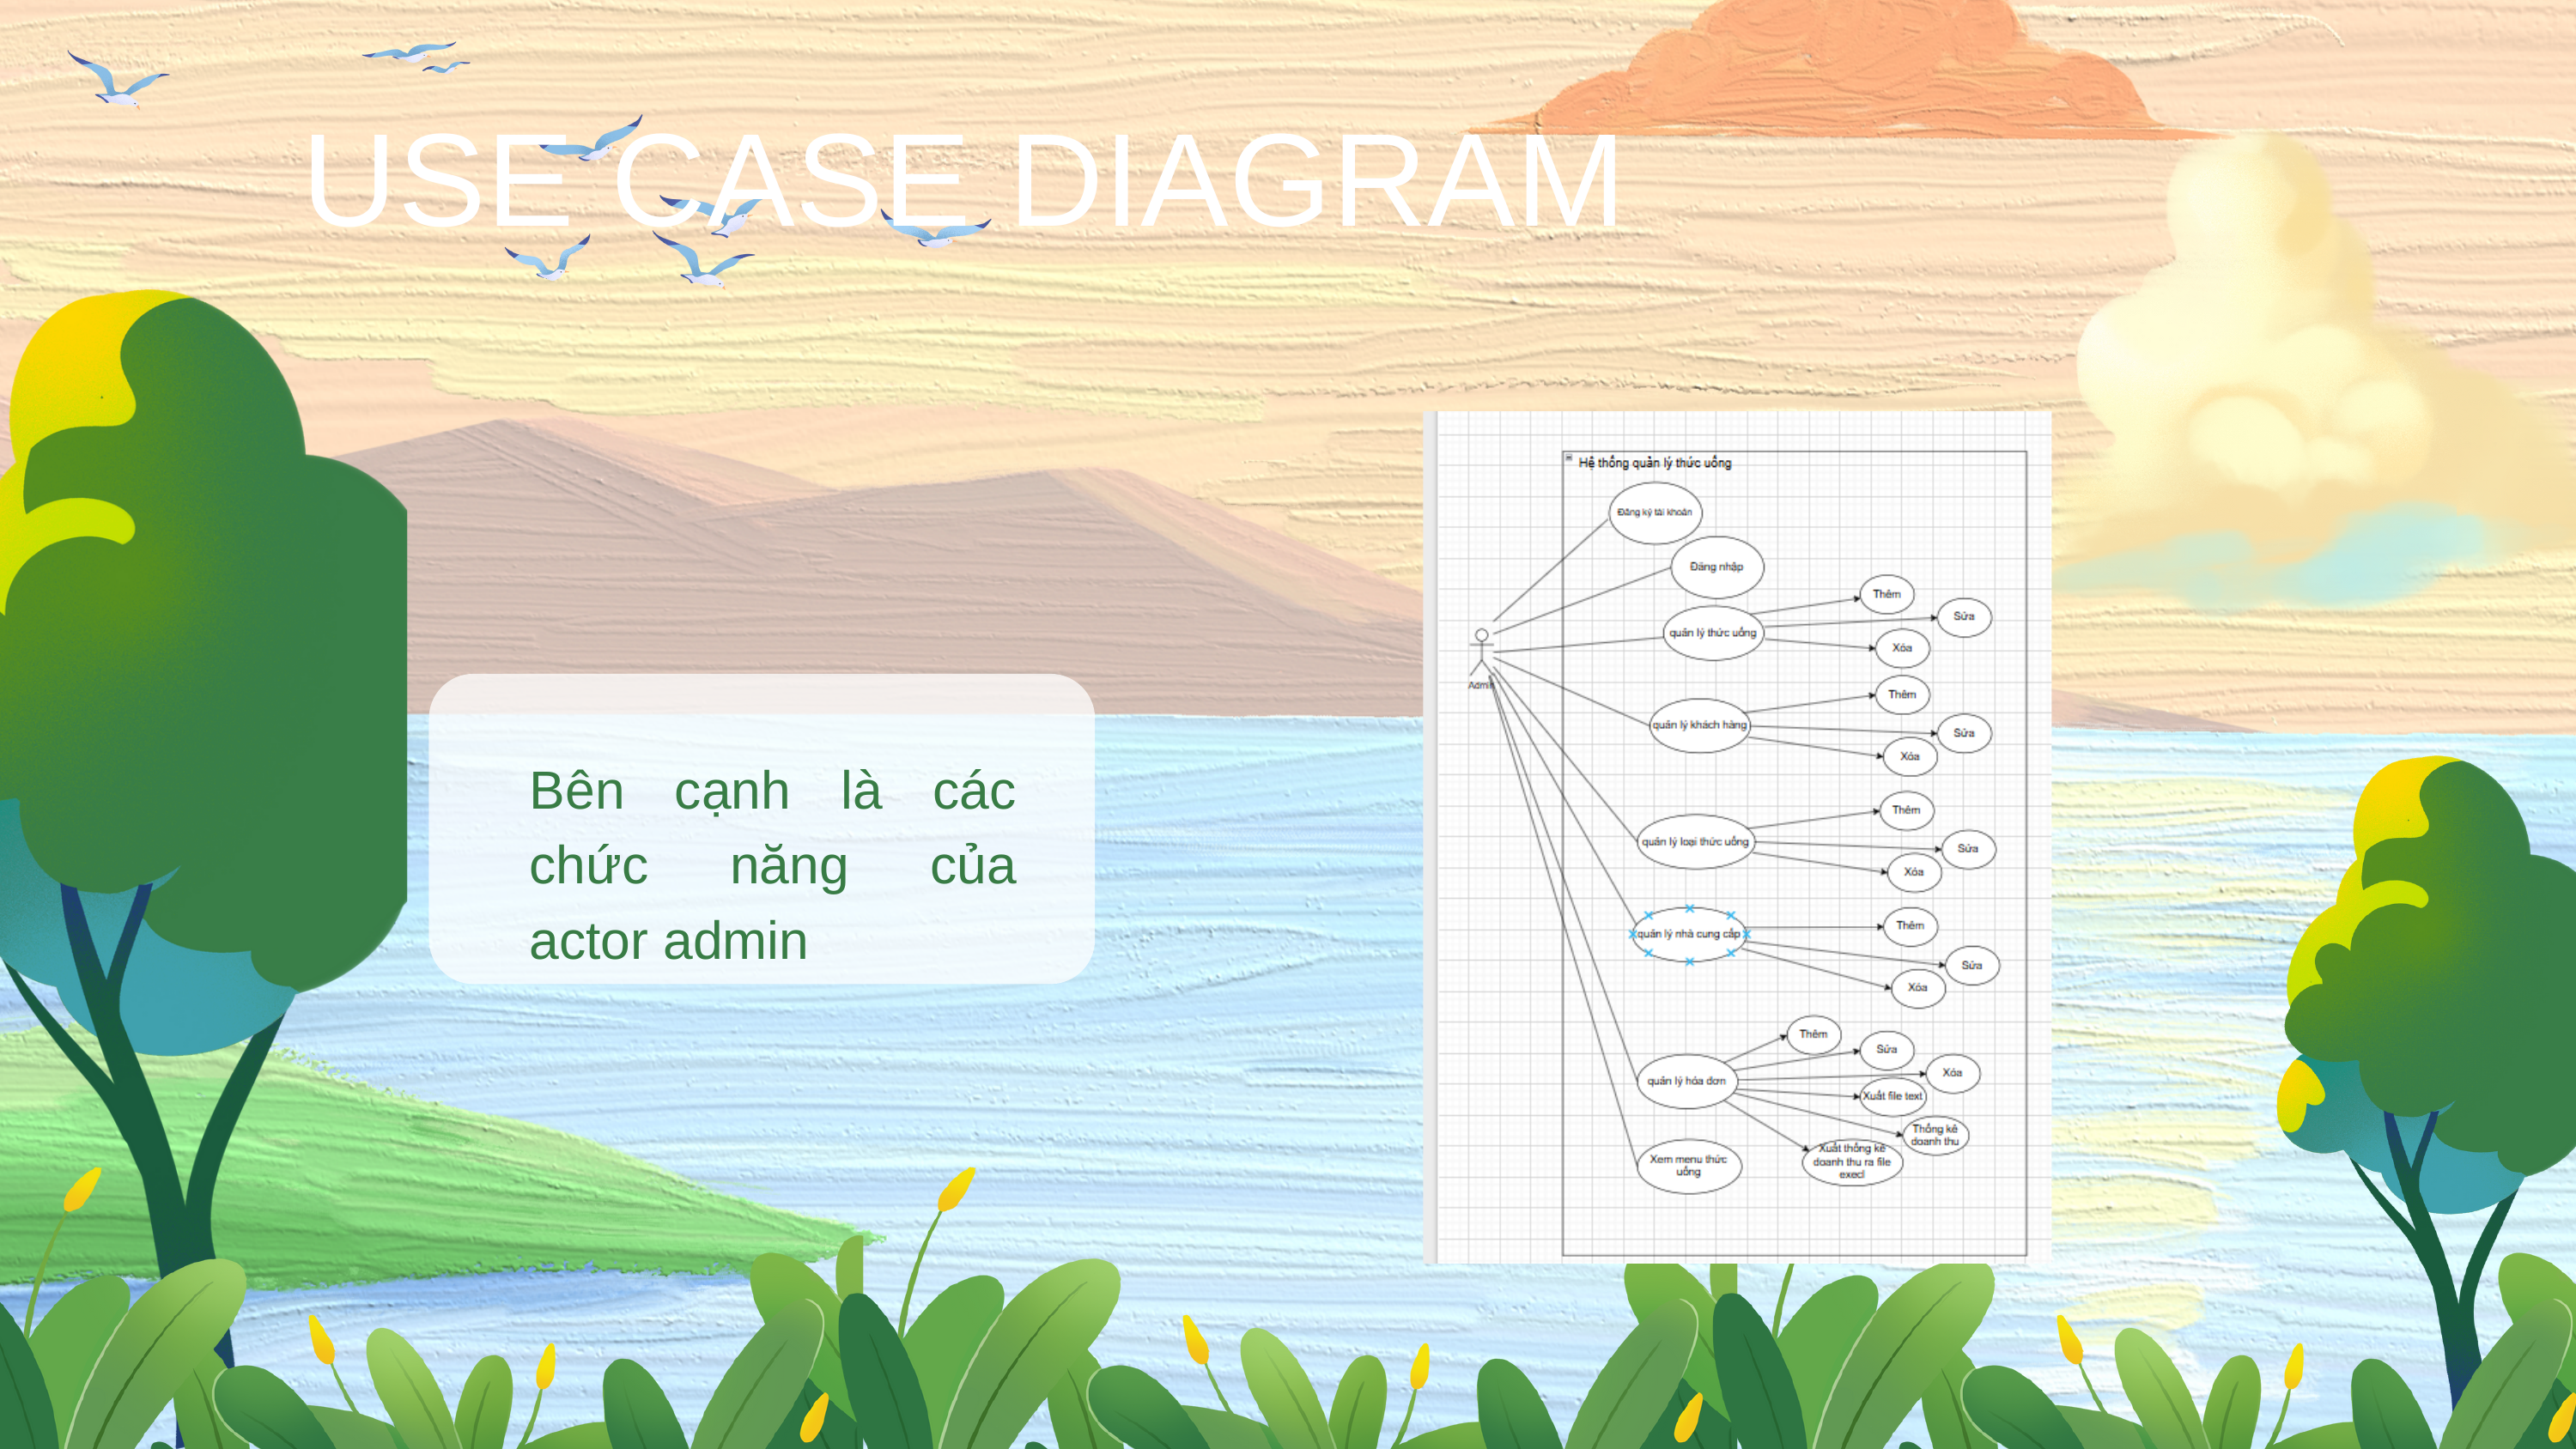

USE CASE DIAGRAM

Bên cạnh là các chức năng của actor admin